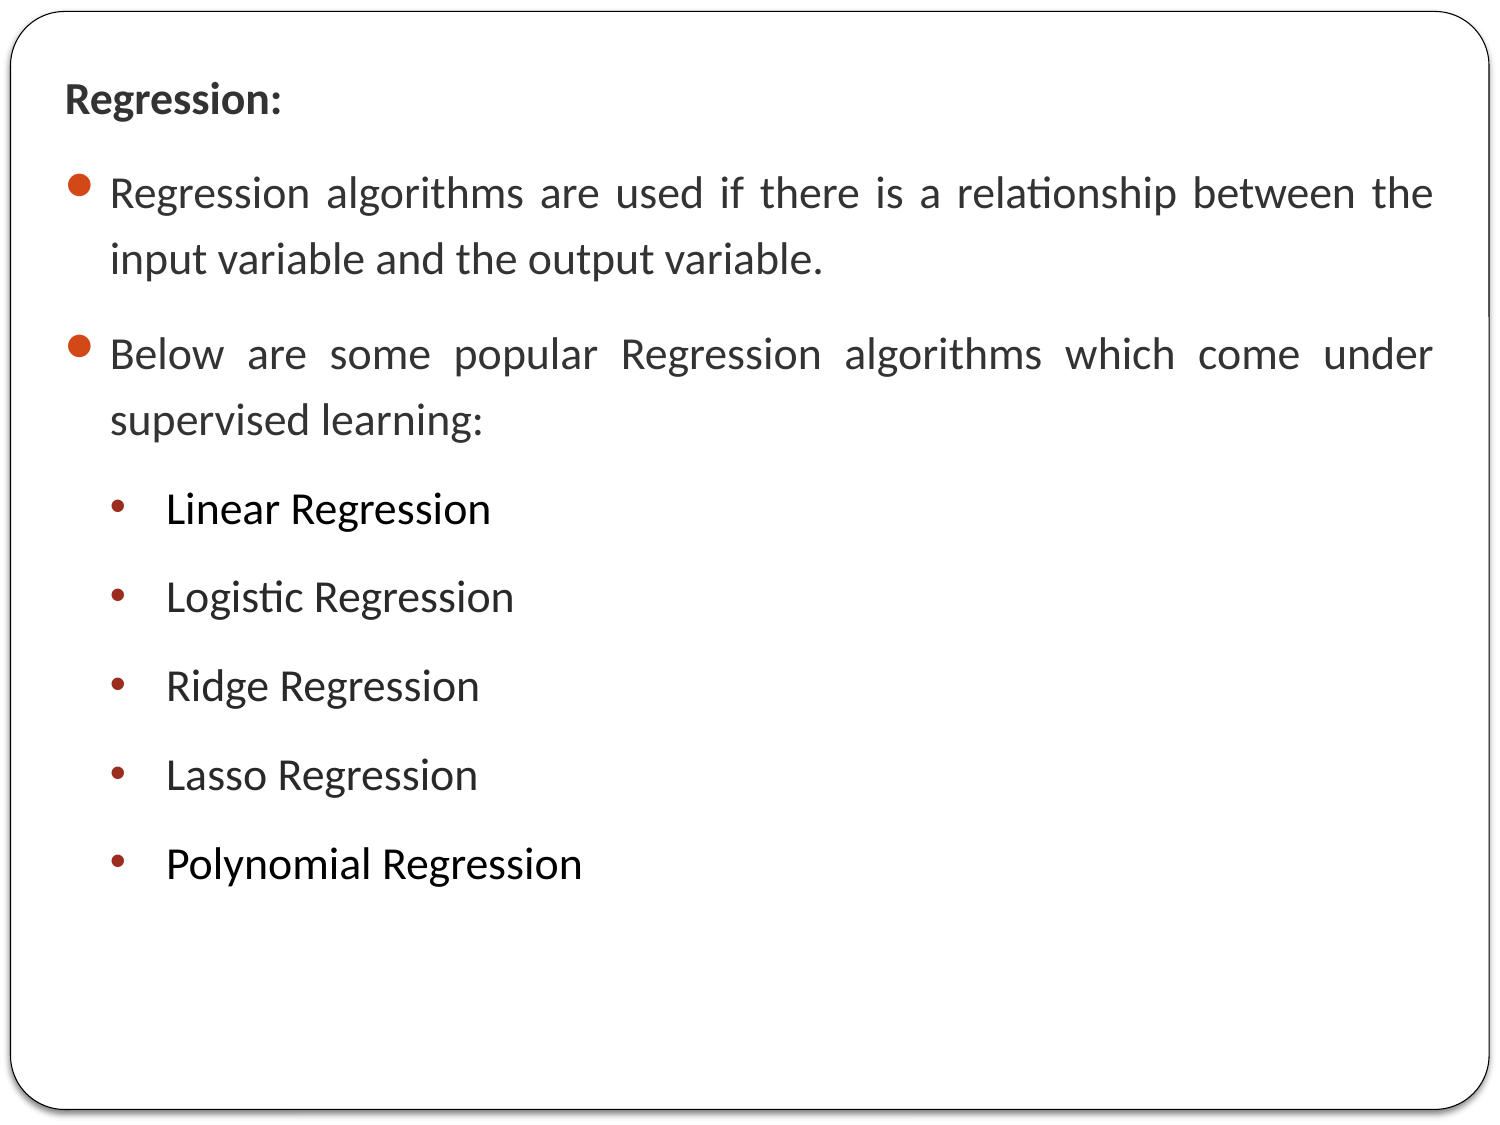

Regression:
Regression algorithms are used if there is a relationship between the input variable and the output variable.
Below are some popular Regression algorithms which come under supervised learning:
Linear Regression
Logistic Regression
Ridge Regression
Lasso Regression
Polynomial Regression